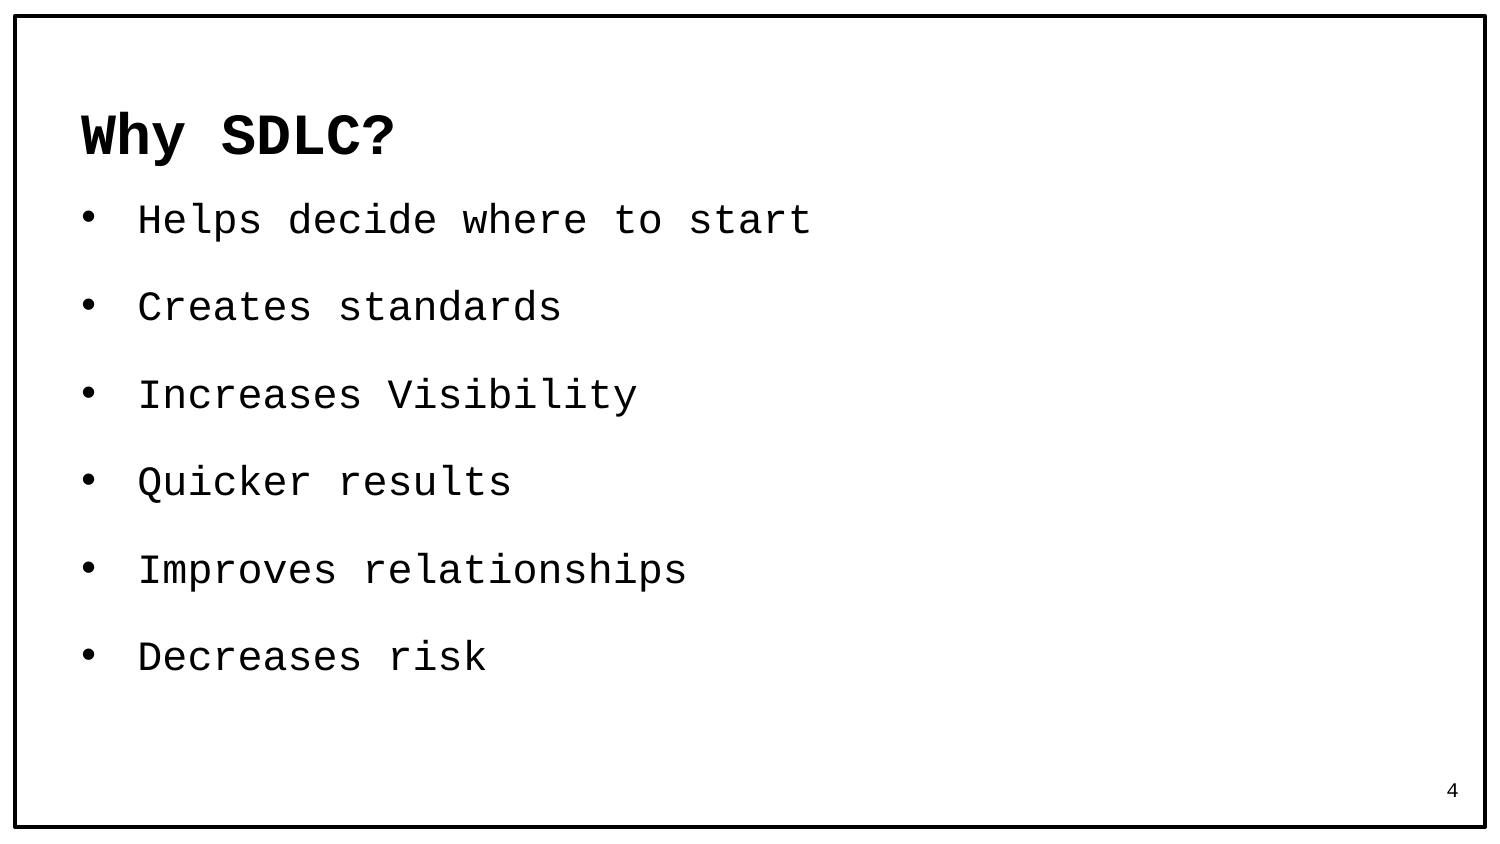

# Why SDLC?
Helps decide where to start
Creates standards
Increases Visibility
Quicker results
Improves relationships
Decreases risk
4